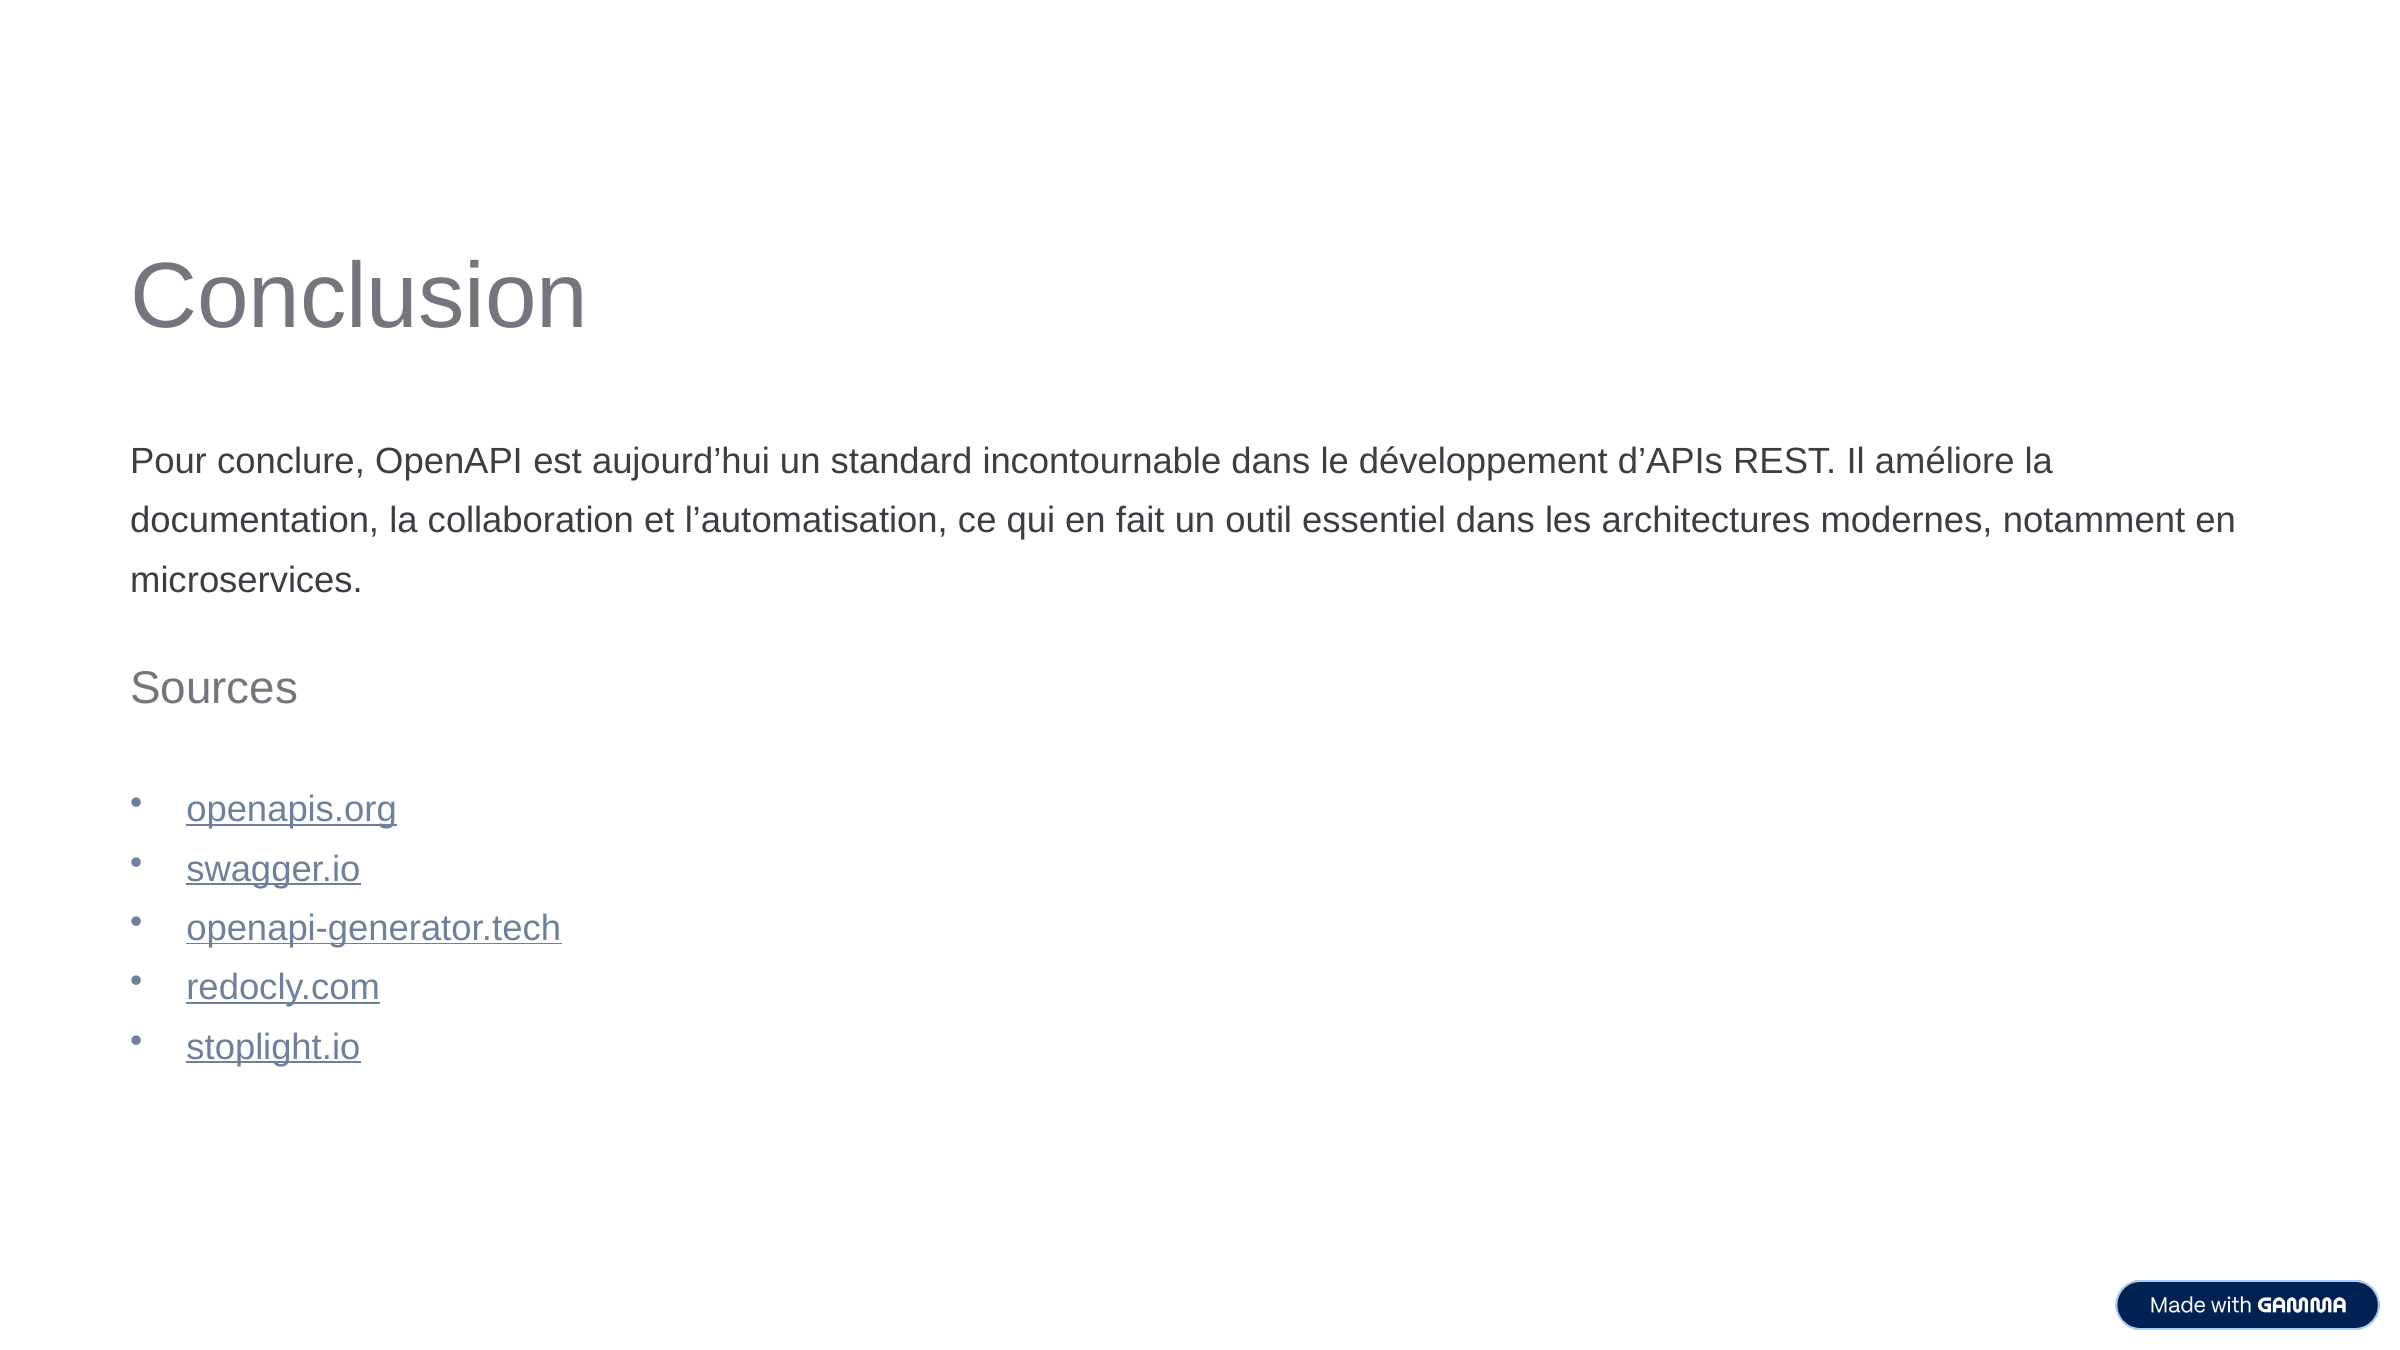

Conclusion
Pour conclure, OpenAPI est aujourd’hui un standard incontournable dans le développement d’APIs REST. Il améliore la documentation, la collaboration et l’automatisation, ce qui en fait un outil essentiel dans les architectures modernes, notamment en microservices.
Sources
openapis.org
swagger.io
openapi-generator.tech
redocly.com
stoplight.io